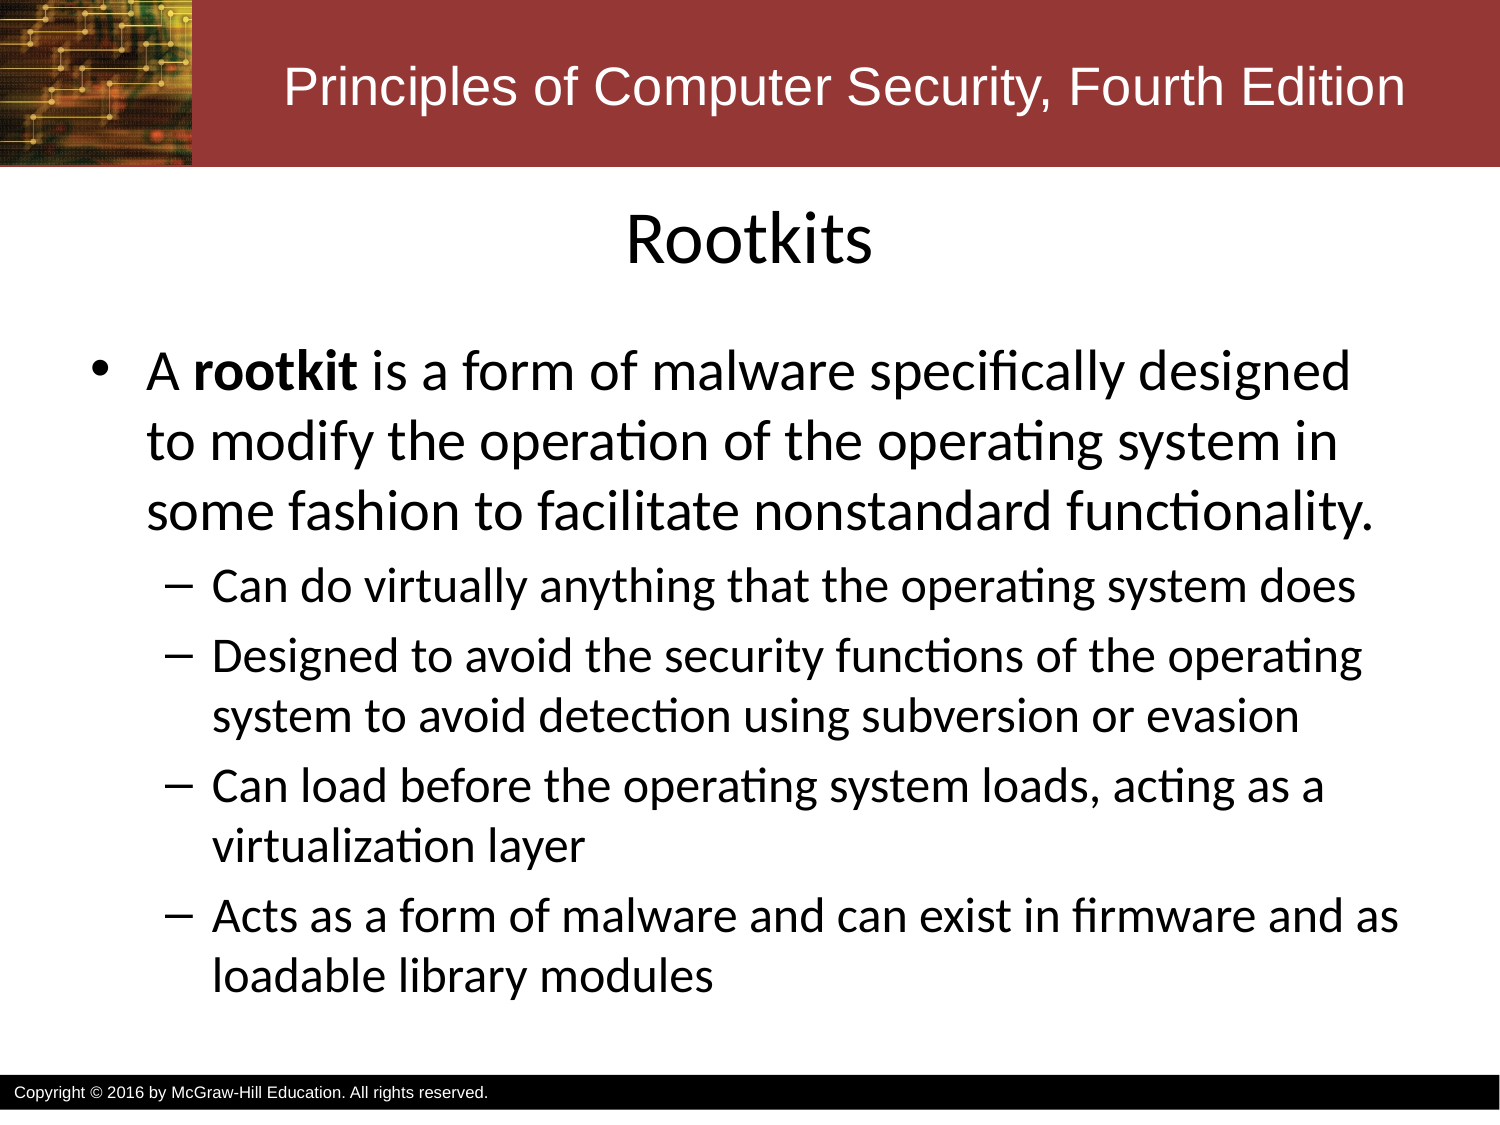

# Rootkits
A rootkit is a form of malware specifically designed to modify the operation of the operating system in some fashion to facilitate nonstandard functionality.
Can do virtually anything that the operating system does
Designed to avoid the security functions of the operating system to avoid detection using subversion or evasion
Can load before the operating system loads, acting as a virtualization layer
Acts as a form of malware and can exist in firmware and as loadable library modules